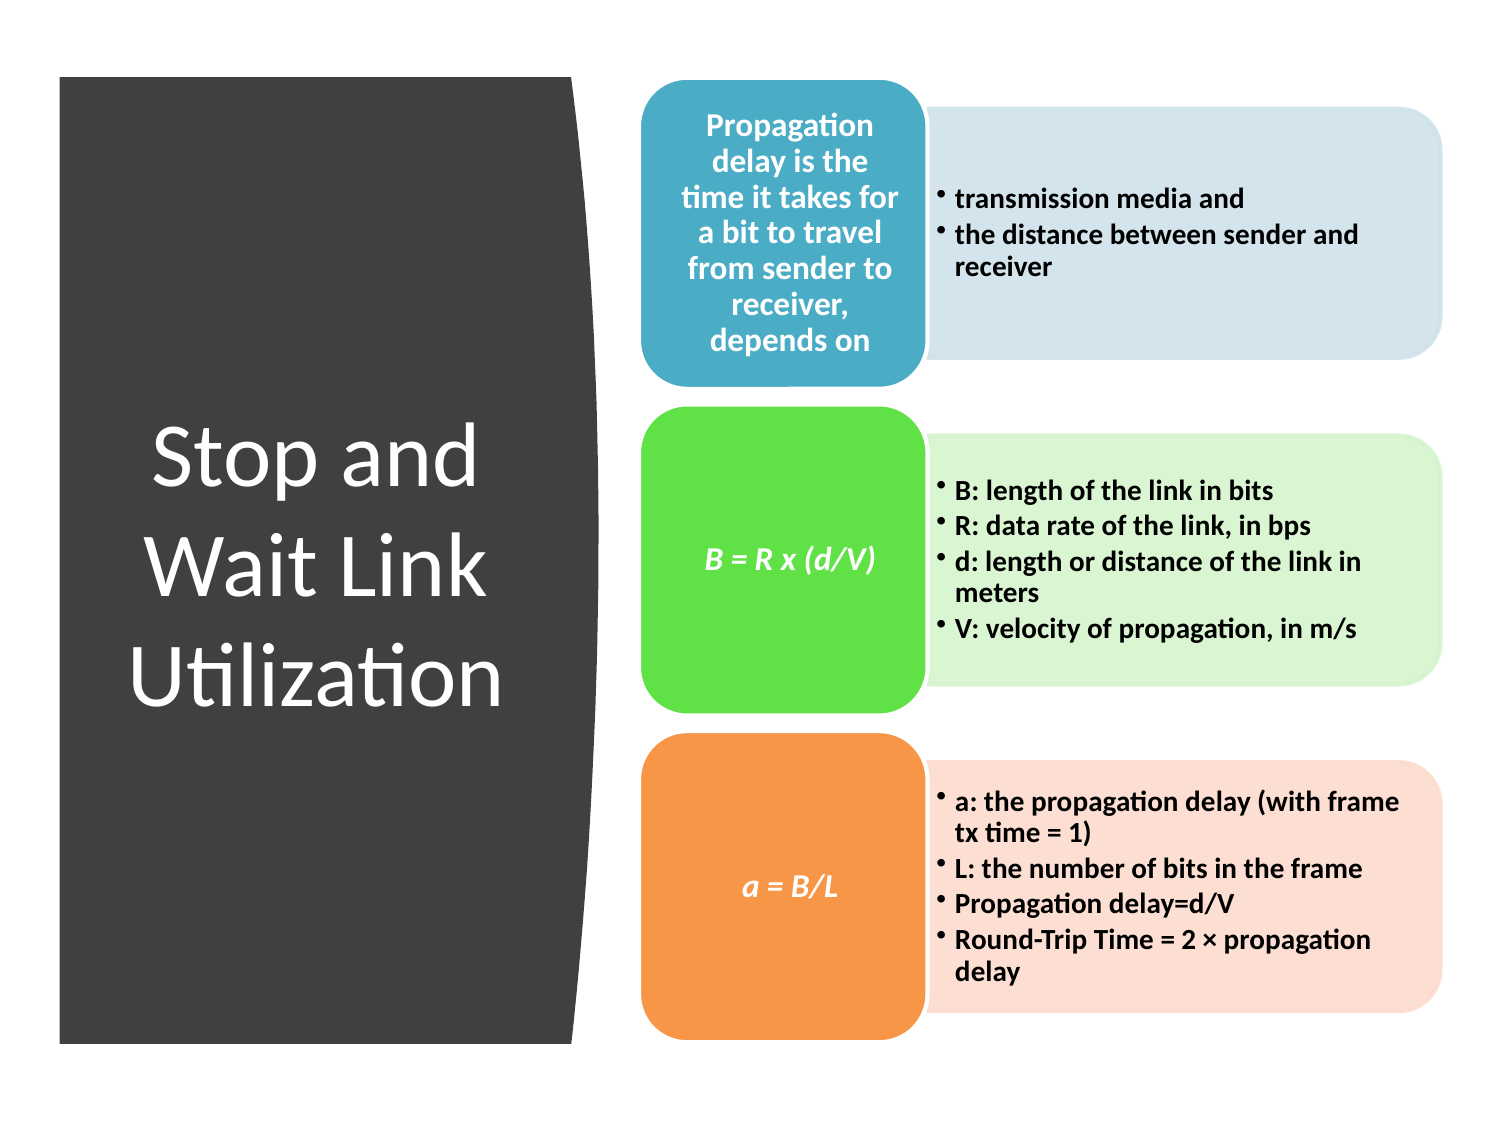

transmission media and
the distance between sender and receiver
Propagation delay is the time it takes for a bit to travel from sender to receiver, depends on
B: length of the link in bits
R: data rate of the link, in bps
d: length or distance of the link in meters
V: velocity of propagation, in m/s
B = R x (d/V)
a: the propagation delay (with frame tx time = 1)
L: the number of bits in the frame
Propagation delay=d/V
Round-Trip Time = 2 × propagation delay
a = B/L

# Stop and Wait Link Utilization